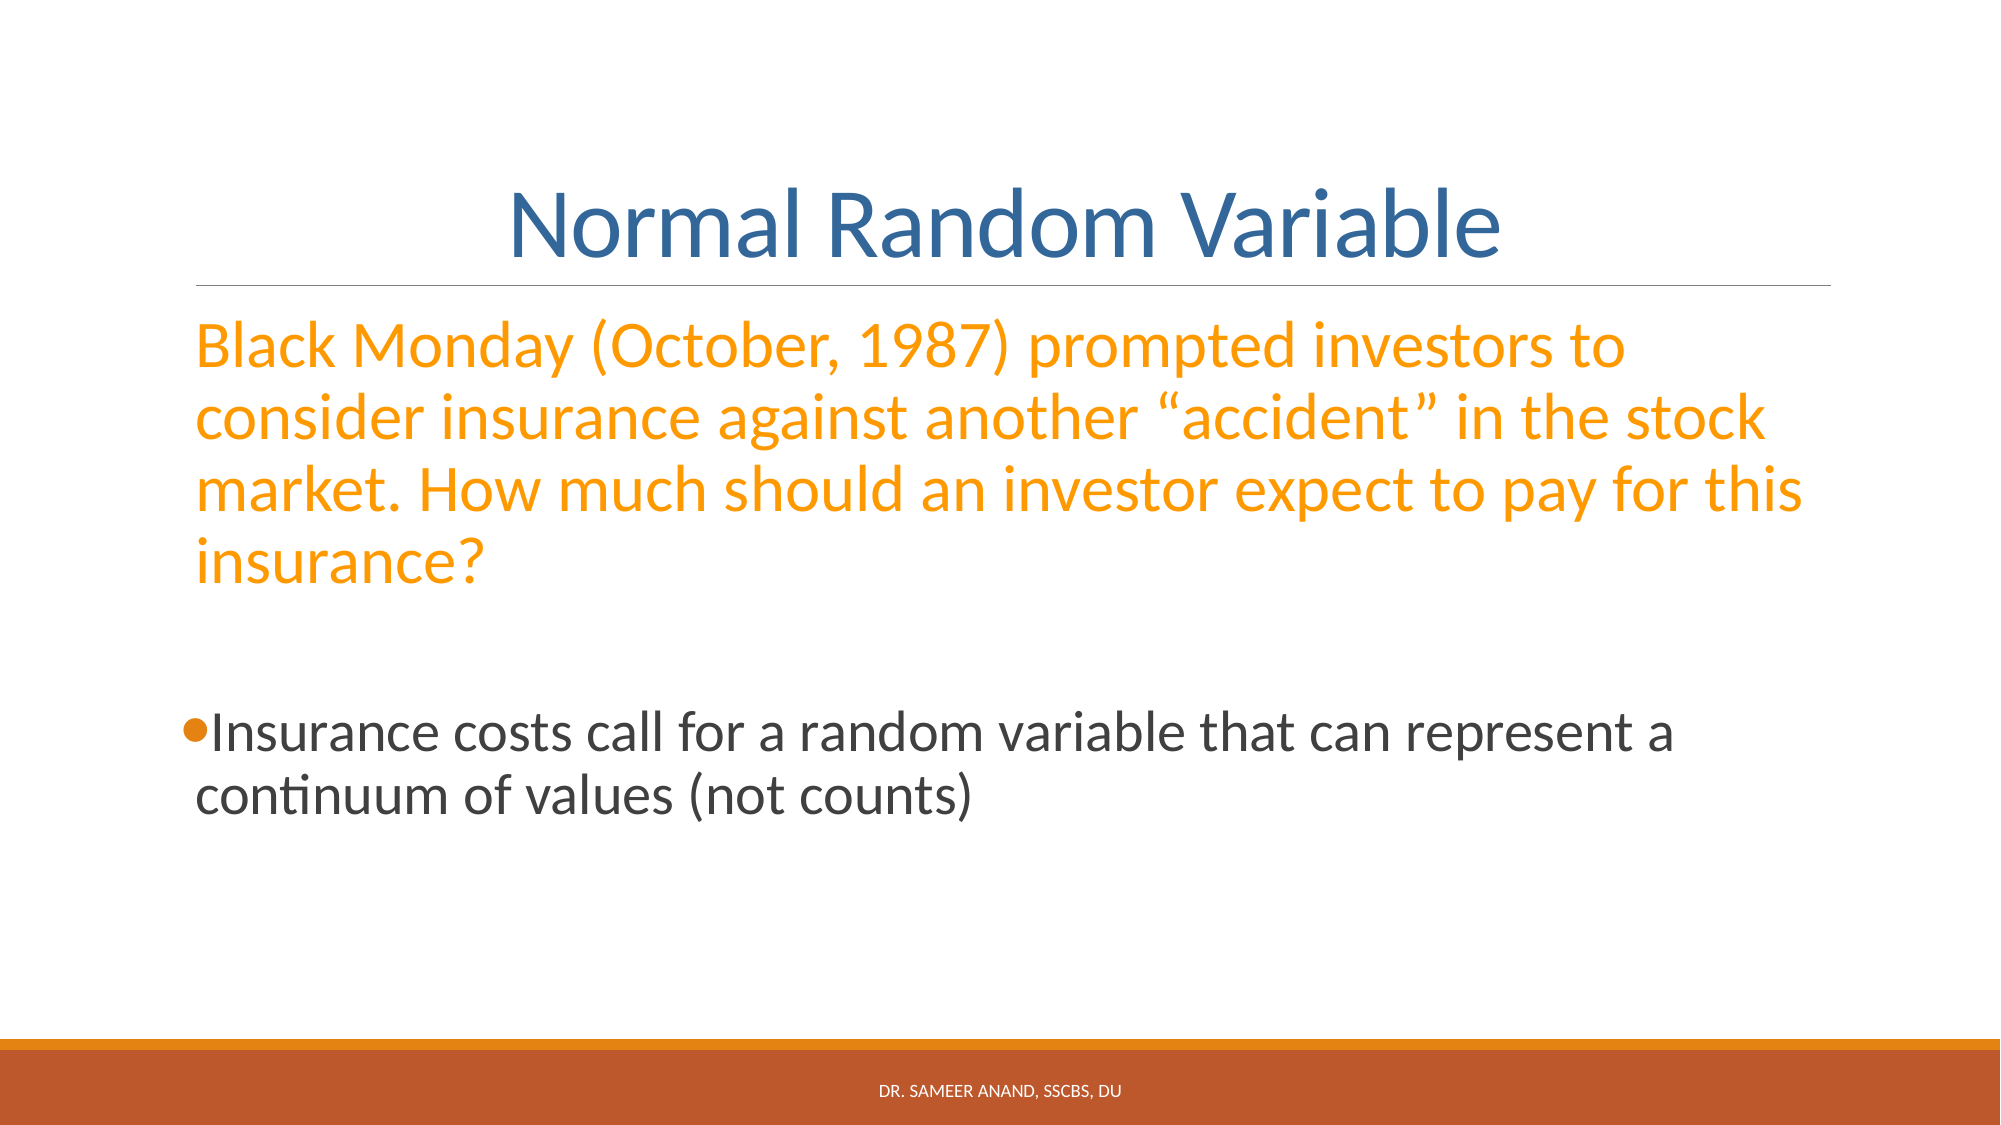

# Normal Random Variable
Black Monday (October, 1987) prompted investors to consider insurance against another “accident” in the stock market. How much should an investor expect to pay for this insurance?

Insurance costs call for a random variable that can represent a continuum of values (not counts)

Dr. Sameer Anand, SSCBS, DU